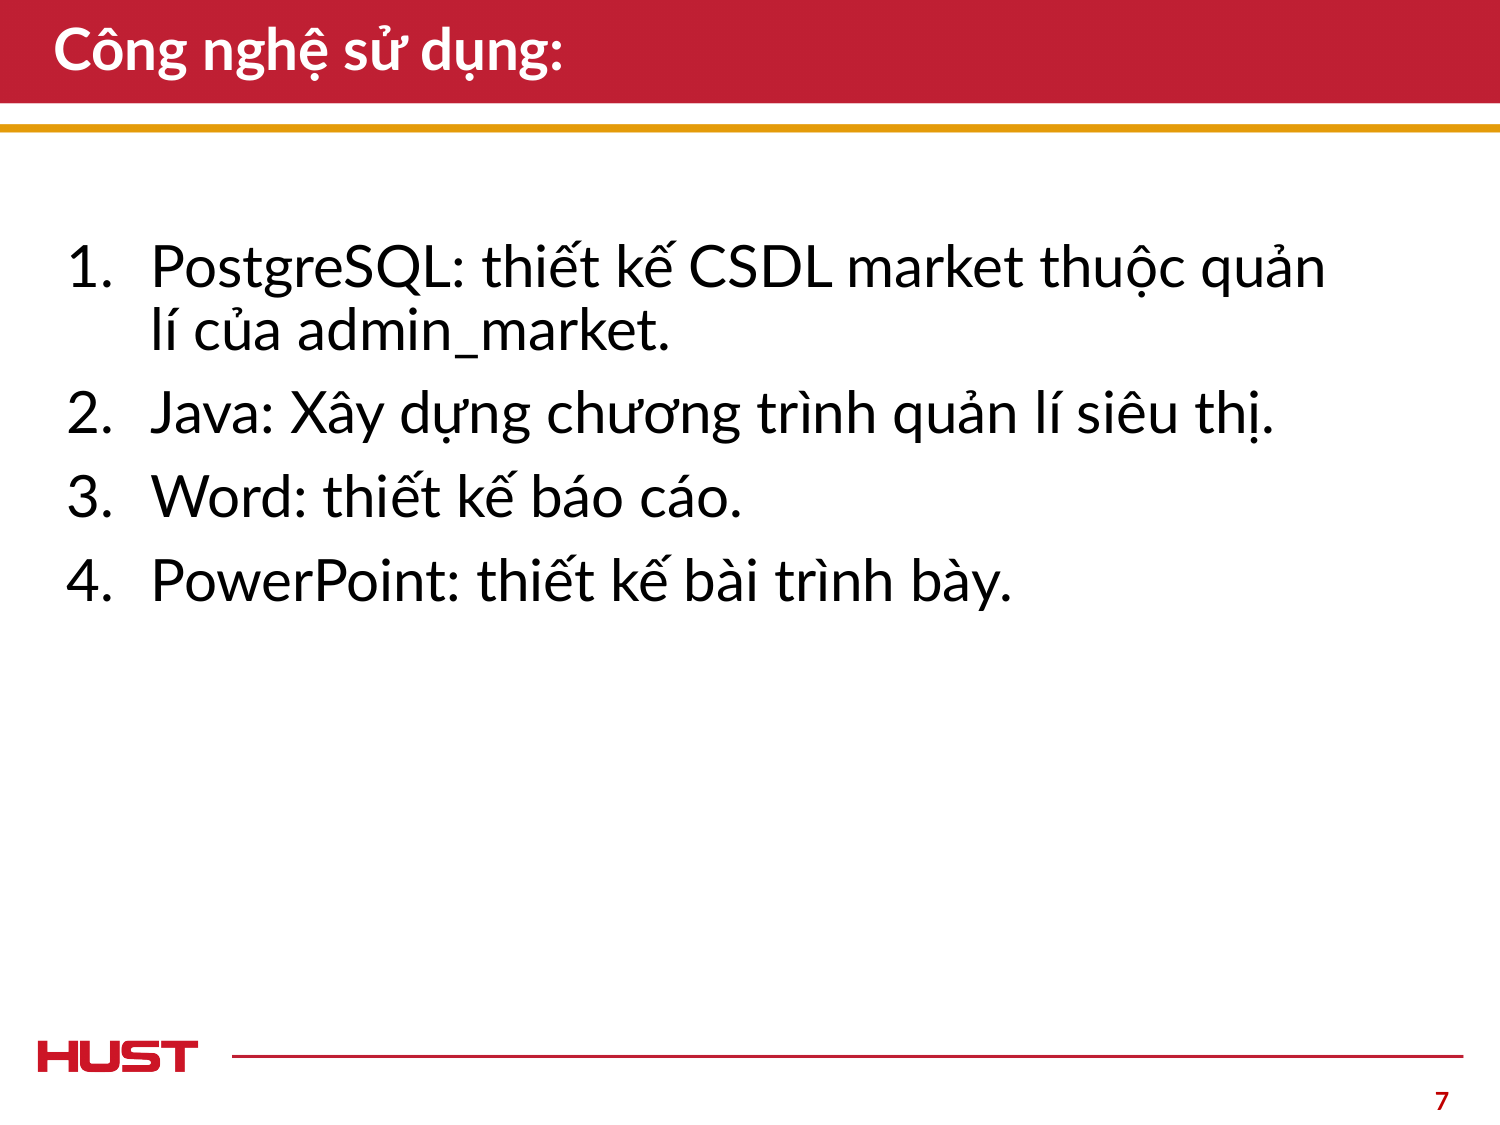

# Công nghệ sử dụng:
PostgreSQL: thiết kế CSDL market thuộc quản lí của admin_market.
Java: Xây dựng chương trình quản lí siêu thị.
Word: thiết kế báo cáo.
PowerPoint: thiết kế bài trình bày.
7